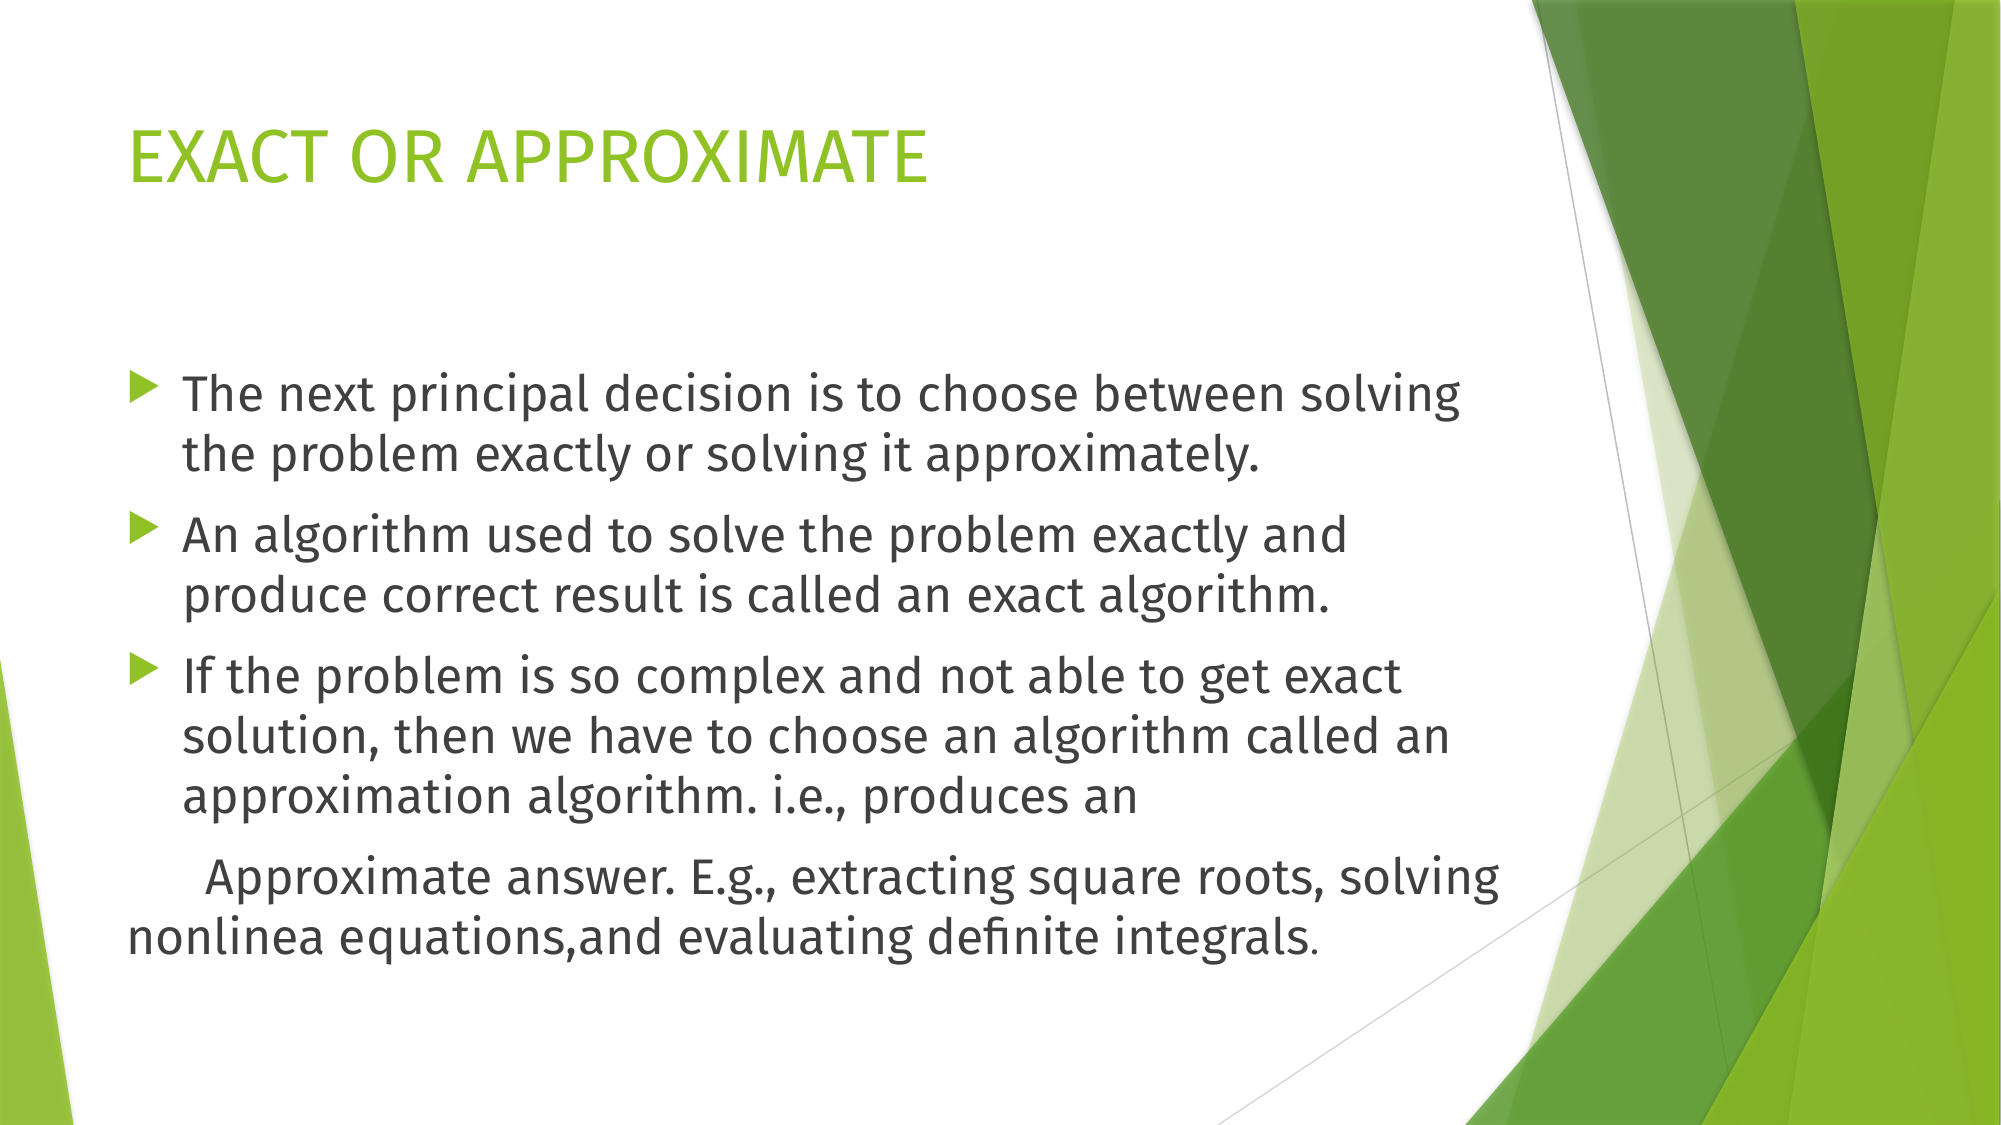

# EXACT OR APPROXIMATE
The next principal decision is to choose between solving the problem exactly or solving it approximately.
An algorithm used to solve the problem exactly and produce correct result is called an exact algorithm.
If the problem is so complex and not able to get exact solution, then we have to choose an algorithm called an approximation algorithm. i.e., produces an
      Approximate answer. E.g., extracting square roots, solving nonlinea equations,and evaluating definite integrals.